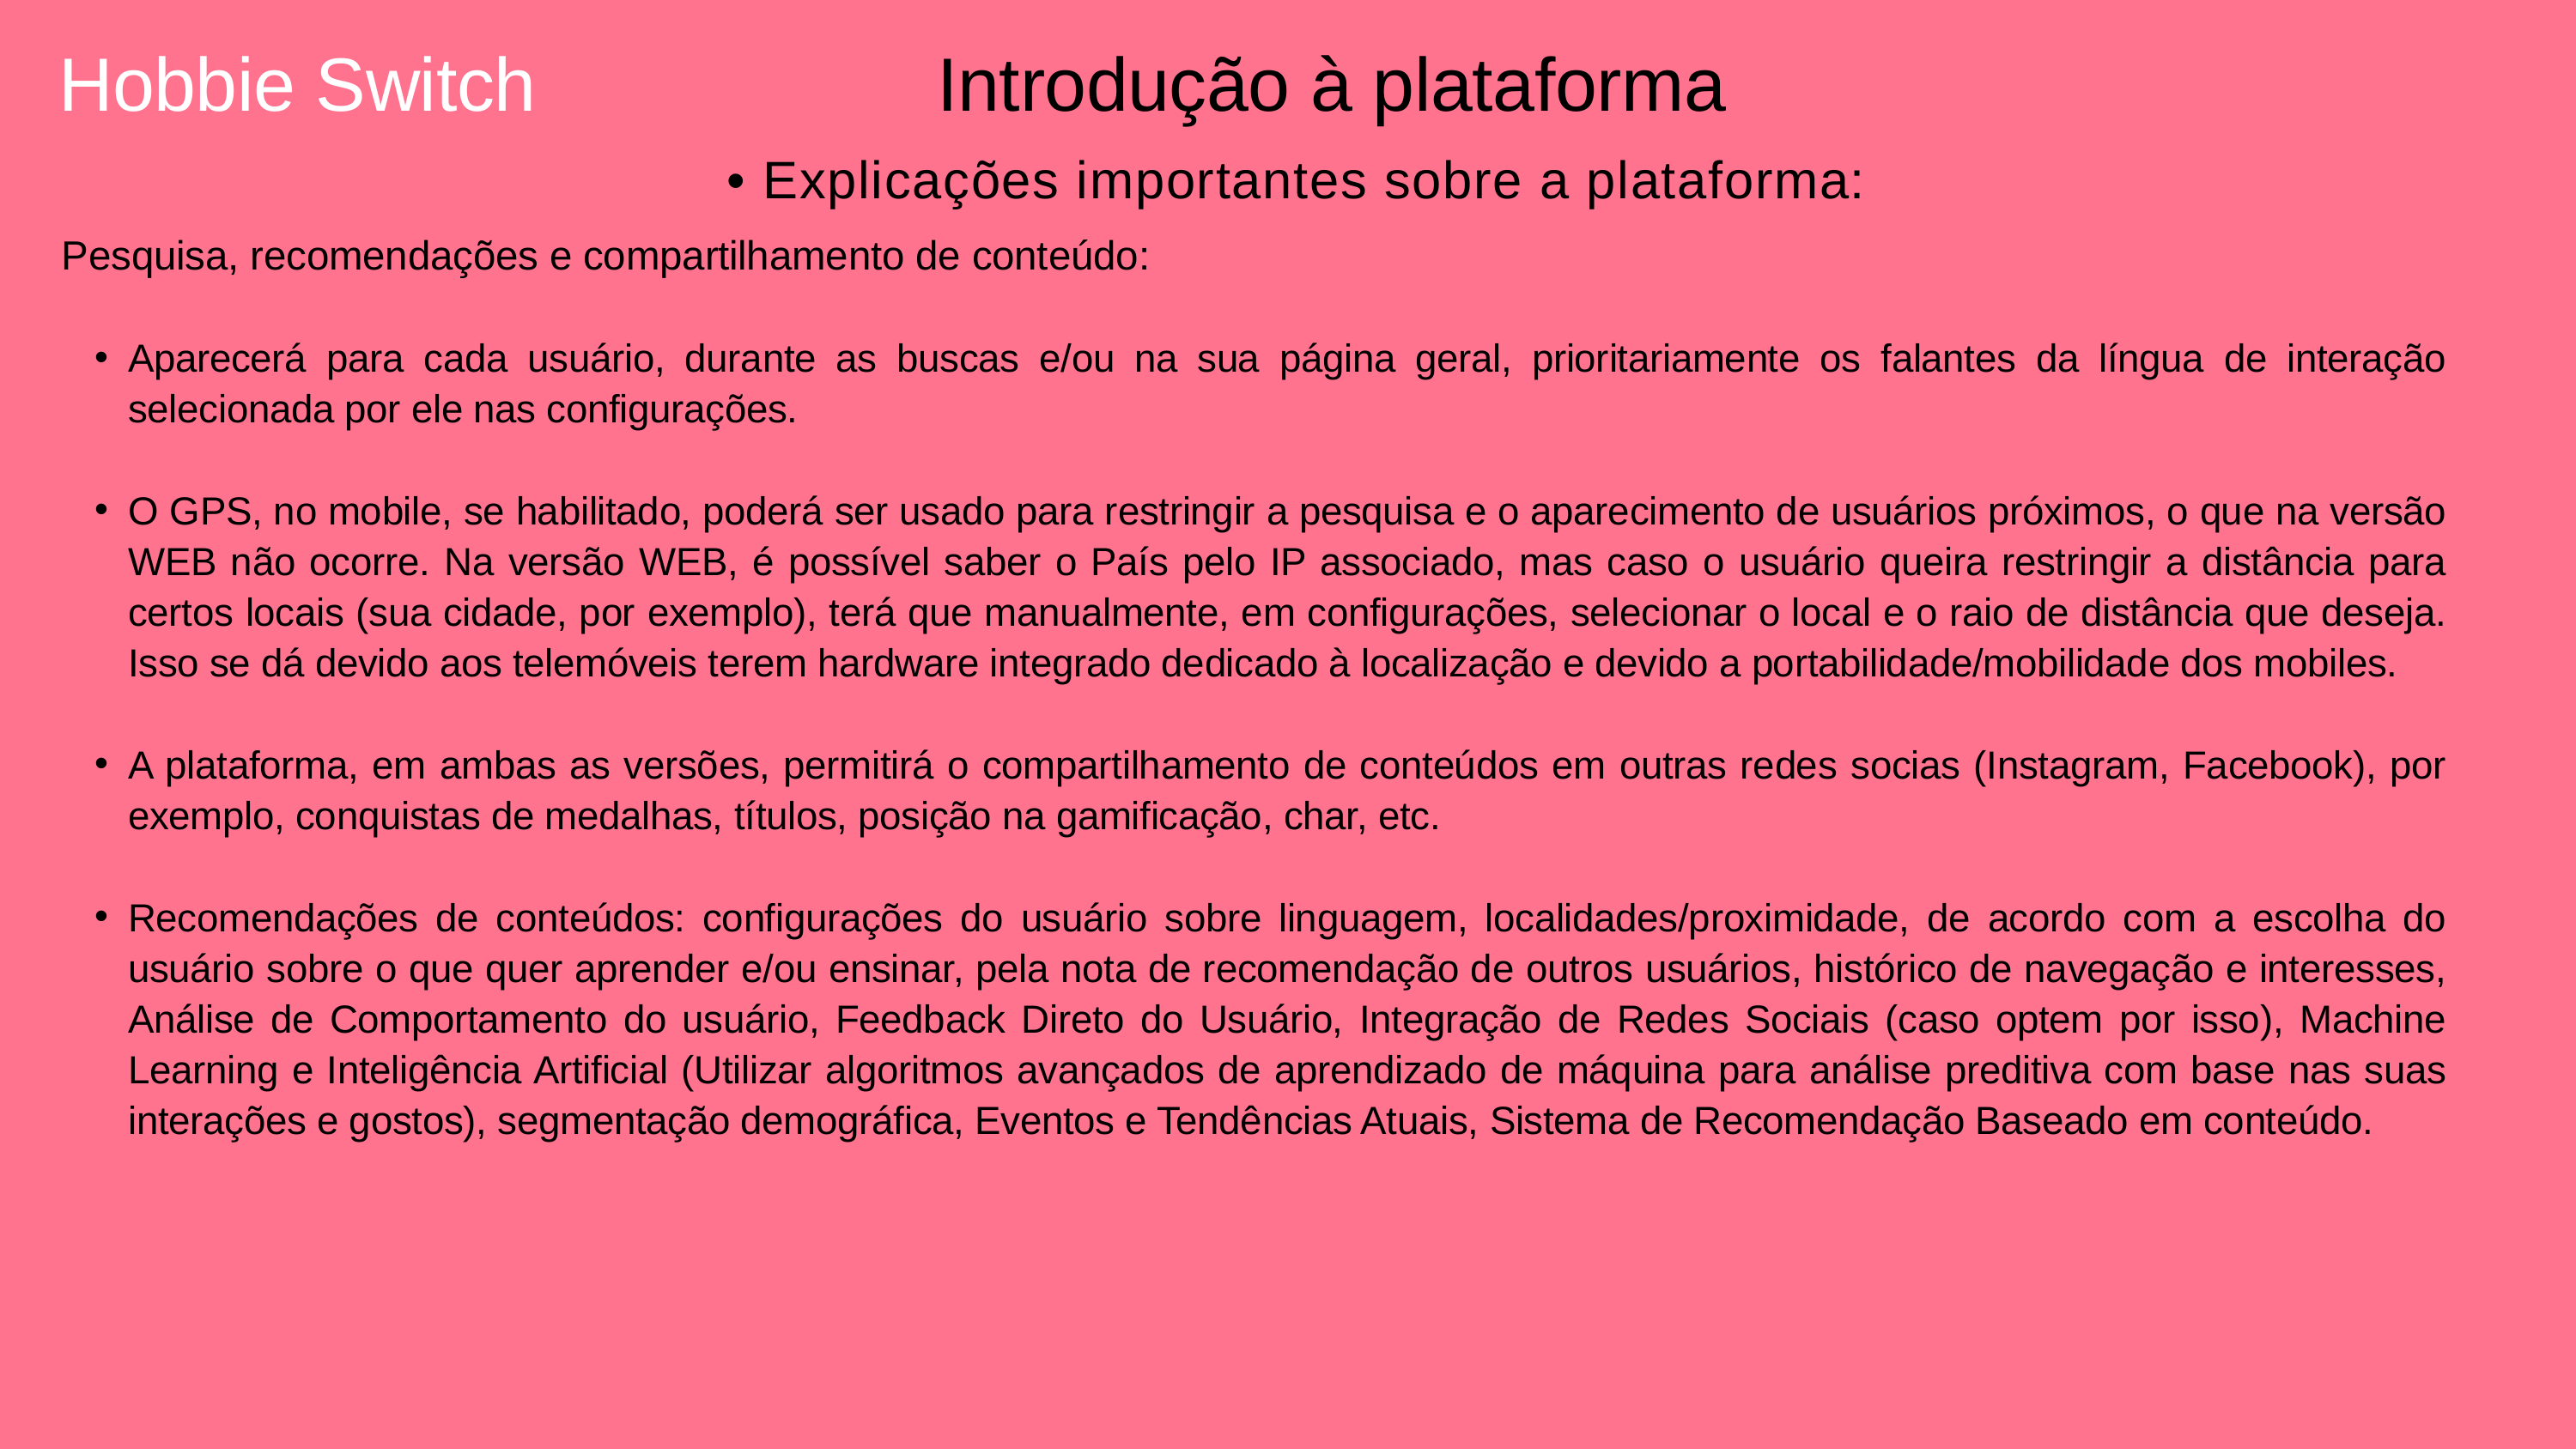

Hobbie Switch
Introdução à plataforma
• Explicações importantes sobre a plataforma:
Pesquisa, recomendações e compartilhamento de conteúdo:

Aparecerá para cada usuário, durante as buscas e/ou na sua página geral, prioritariamente os falantes da língua de interação selecionada por ele nas configurações.

O GPS, no mobile, se habilitado, poderá ser usado para restringir a pesquisa e o aparecimento de usuários próximos, o que na versão WEB não ocorre. Na versão WEB, é possível saber o País pelo IP associado, mas caso o usuário queira restringir a distância para certos locais (sua cidade, por exemplo), terá que manualmente, em configurações, selecionar o local e o raio de distância que deseja. Isso se dá devido aos telemóveis terem hardware integrado dedicado à localização e devido a portabilidade/mobilidade dos mobiles.

A plataforma, em ambas as versões, permitirá o compartilhamento de conteúdos em outras redes socias (Instagram, Facebook), por exemplo, conquistas de medalhas, títulos, posição na gamificação, char, etc.

Recomendações de conteúdos: configurações do usuário sobre linguagem, localidades/proximidade, de acordo com a escolha do usuário sobre o que quer aprender e/ou ensinar, pela nota de recomendação de outros usuários, histórico de navegação e interesses, Análise de Comportamento do usuário, Feedback Direto do Usuário, Integração de Redes Sociais (caso optem por isso), Machine Learning e Inteligência Artificial (Utilizar algoritmos avançados de aprendizado de máquina para análise preditiva com base nas suas interações e gostos), segmentação demográfica, Eventos e Tendências Atuais, Sistema de Recomendação Baseado em conteúdo.